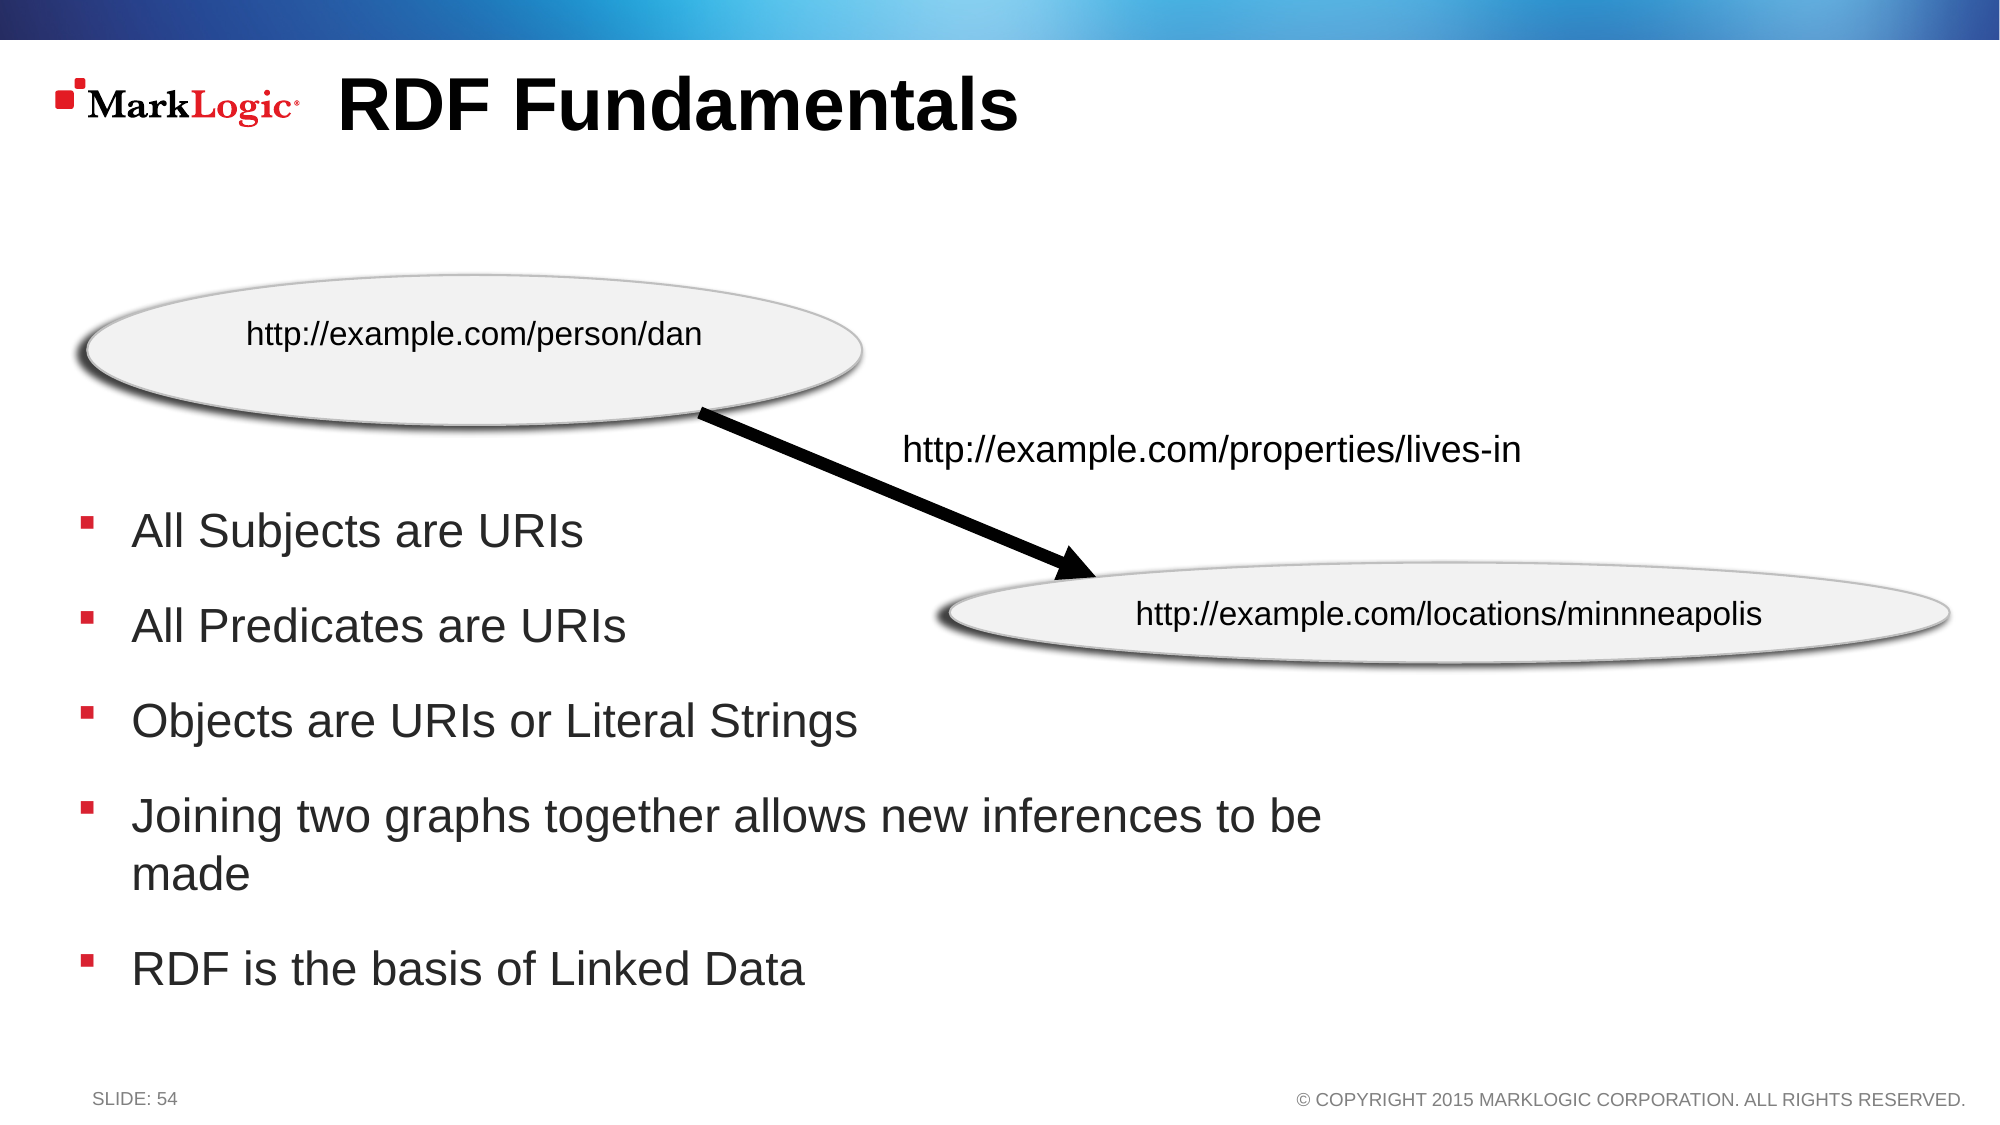

# RDF Fundamentals
http://example.com/person/dan
http://example.com/properties/lives-in

All Subjects are URIs
All Predicates are URIs
Objects are URIs or Literal Strings
Joining two graphs together allows new inferences to be made
RDF is the basis of Linked Data
http://example.com/locations/minnneapolis